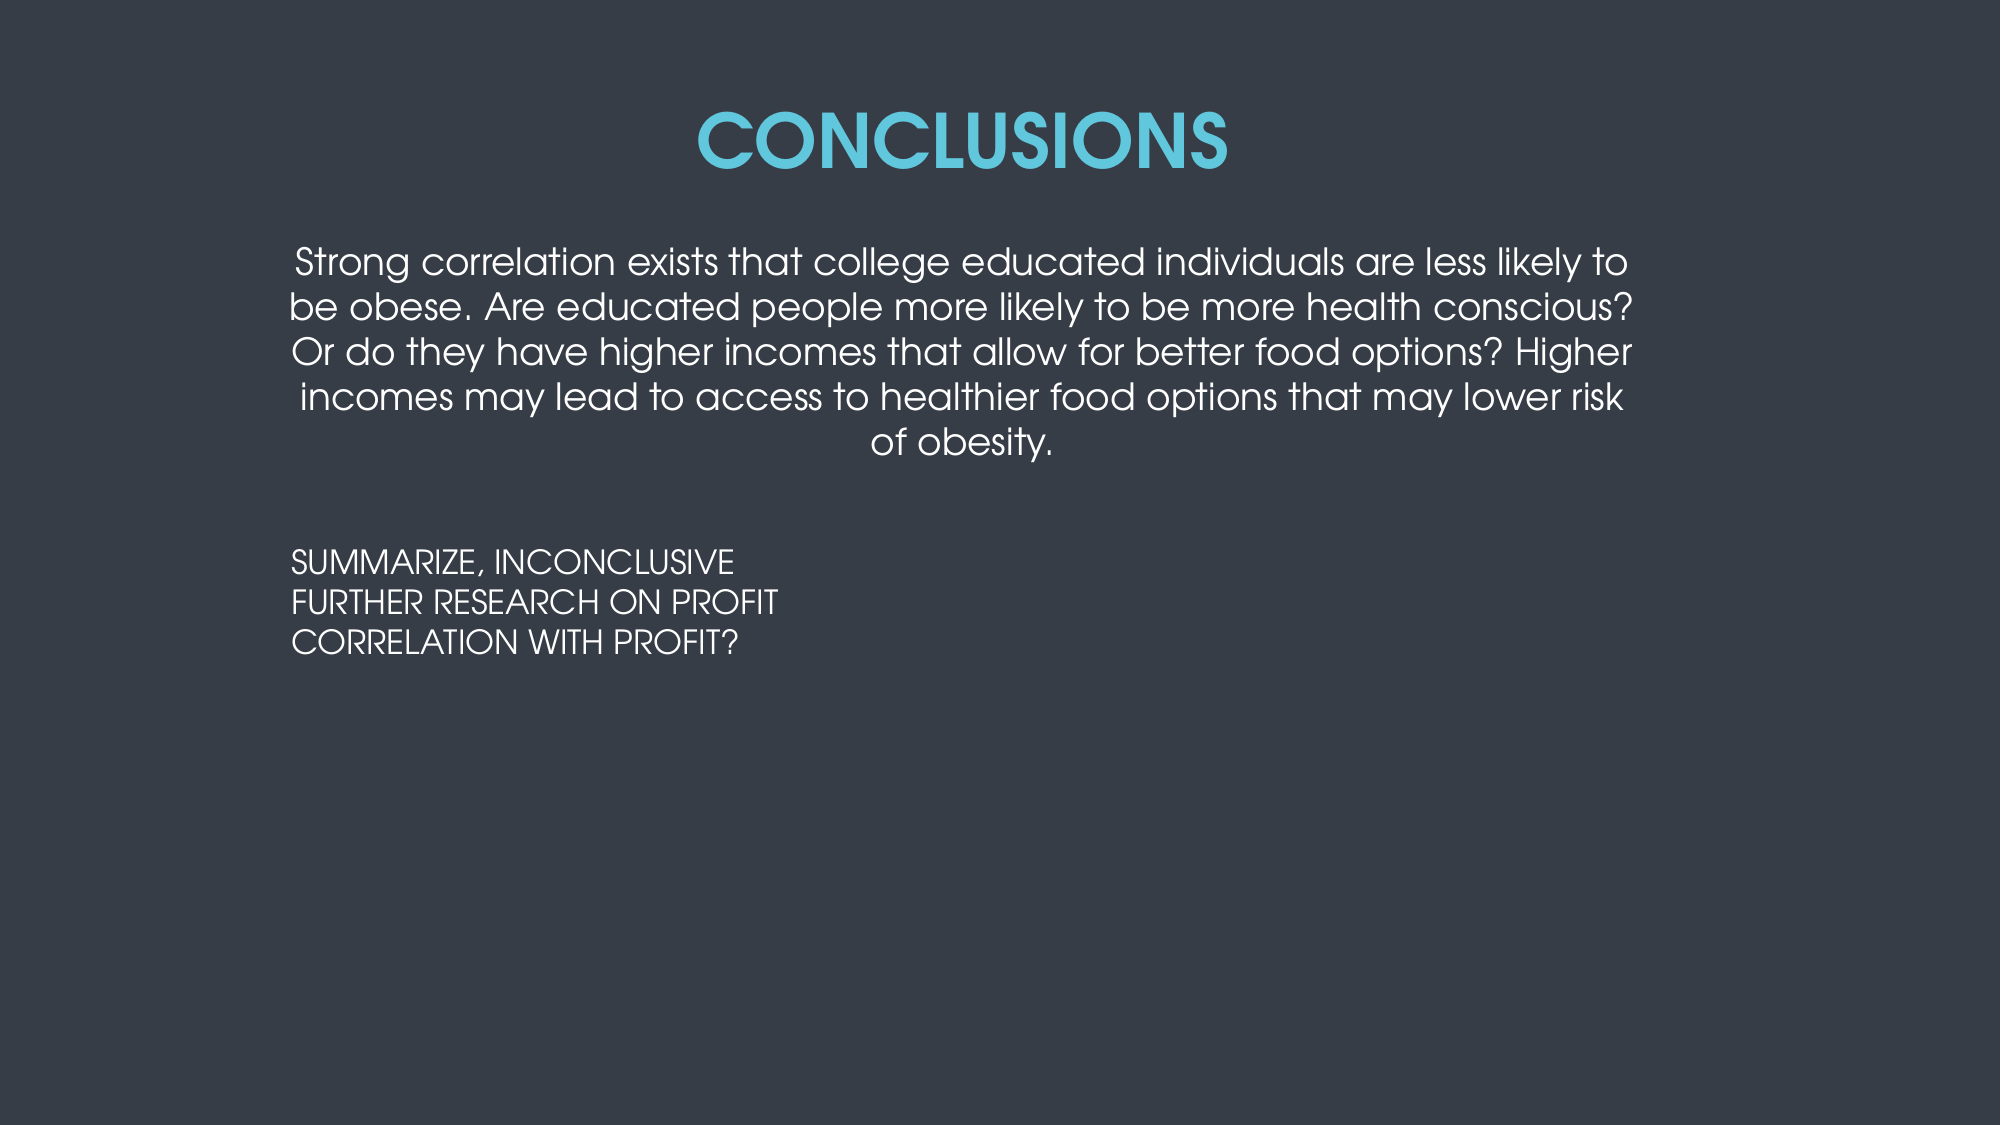

CONCLUSIONS
Strong correlation exists that college educated individuals are less likely to be obese. Are educated people more likely to be more health conscious? Or do they have higher incomes that allow for better food options? Higher incomes may lead to access to healthier food options that may lower risk of obesity.

SUMMARIZE, INCONCLUSIVE
FURTHER RESEARCH ON PROFIT
CORRELATION WITH PROFIT?